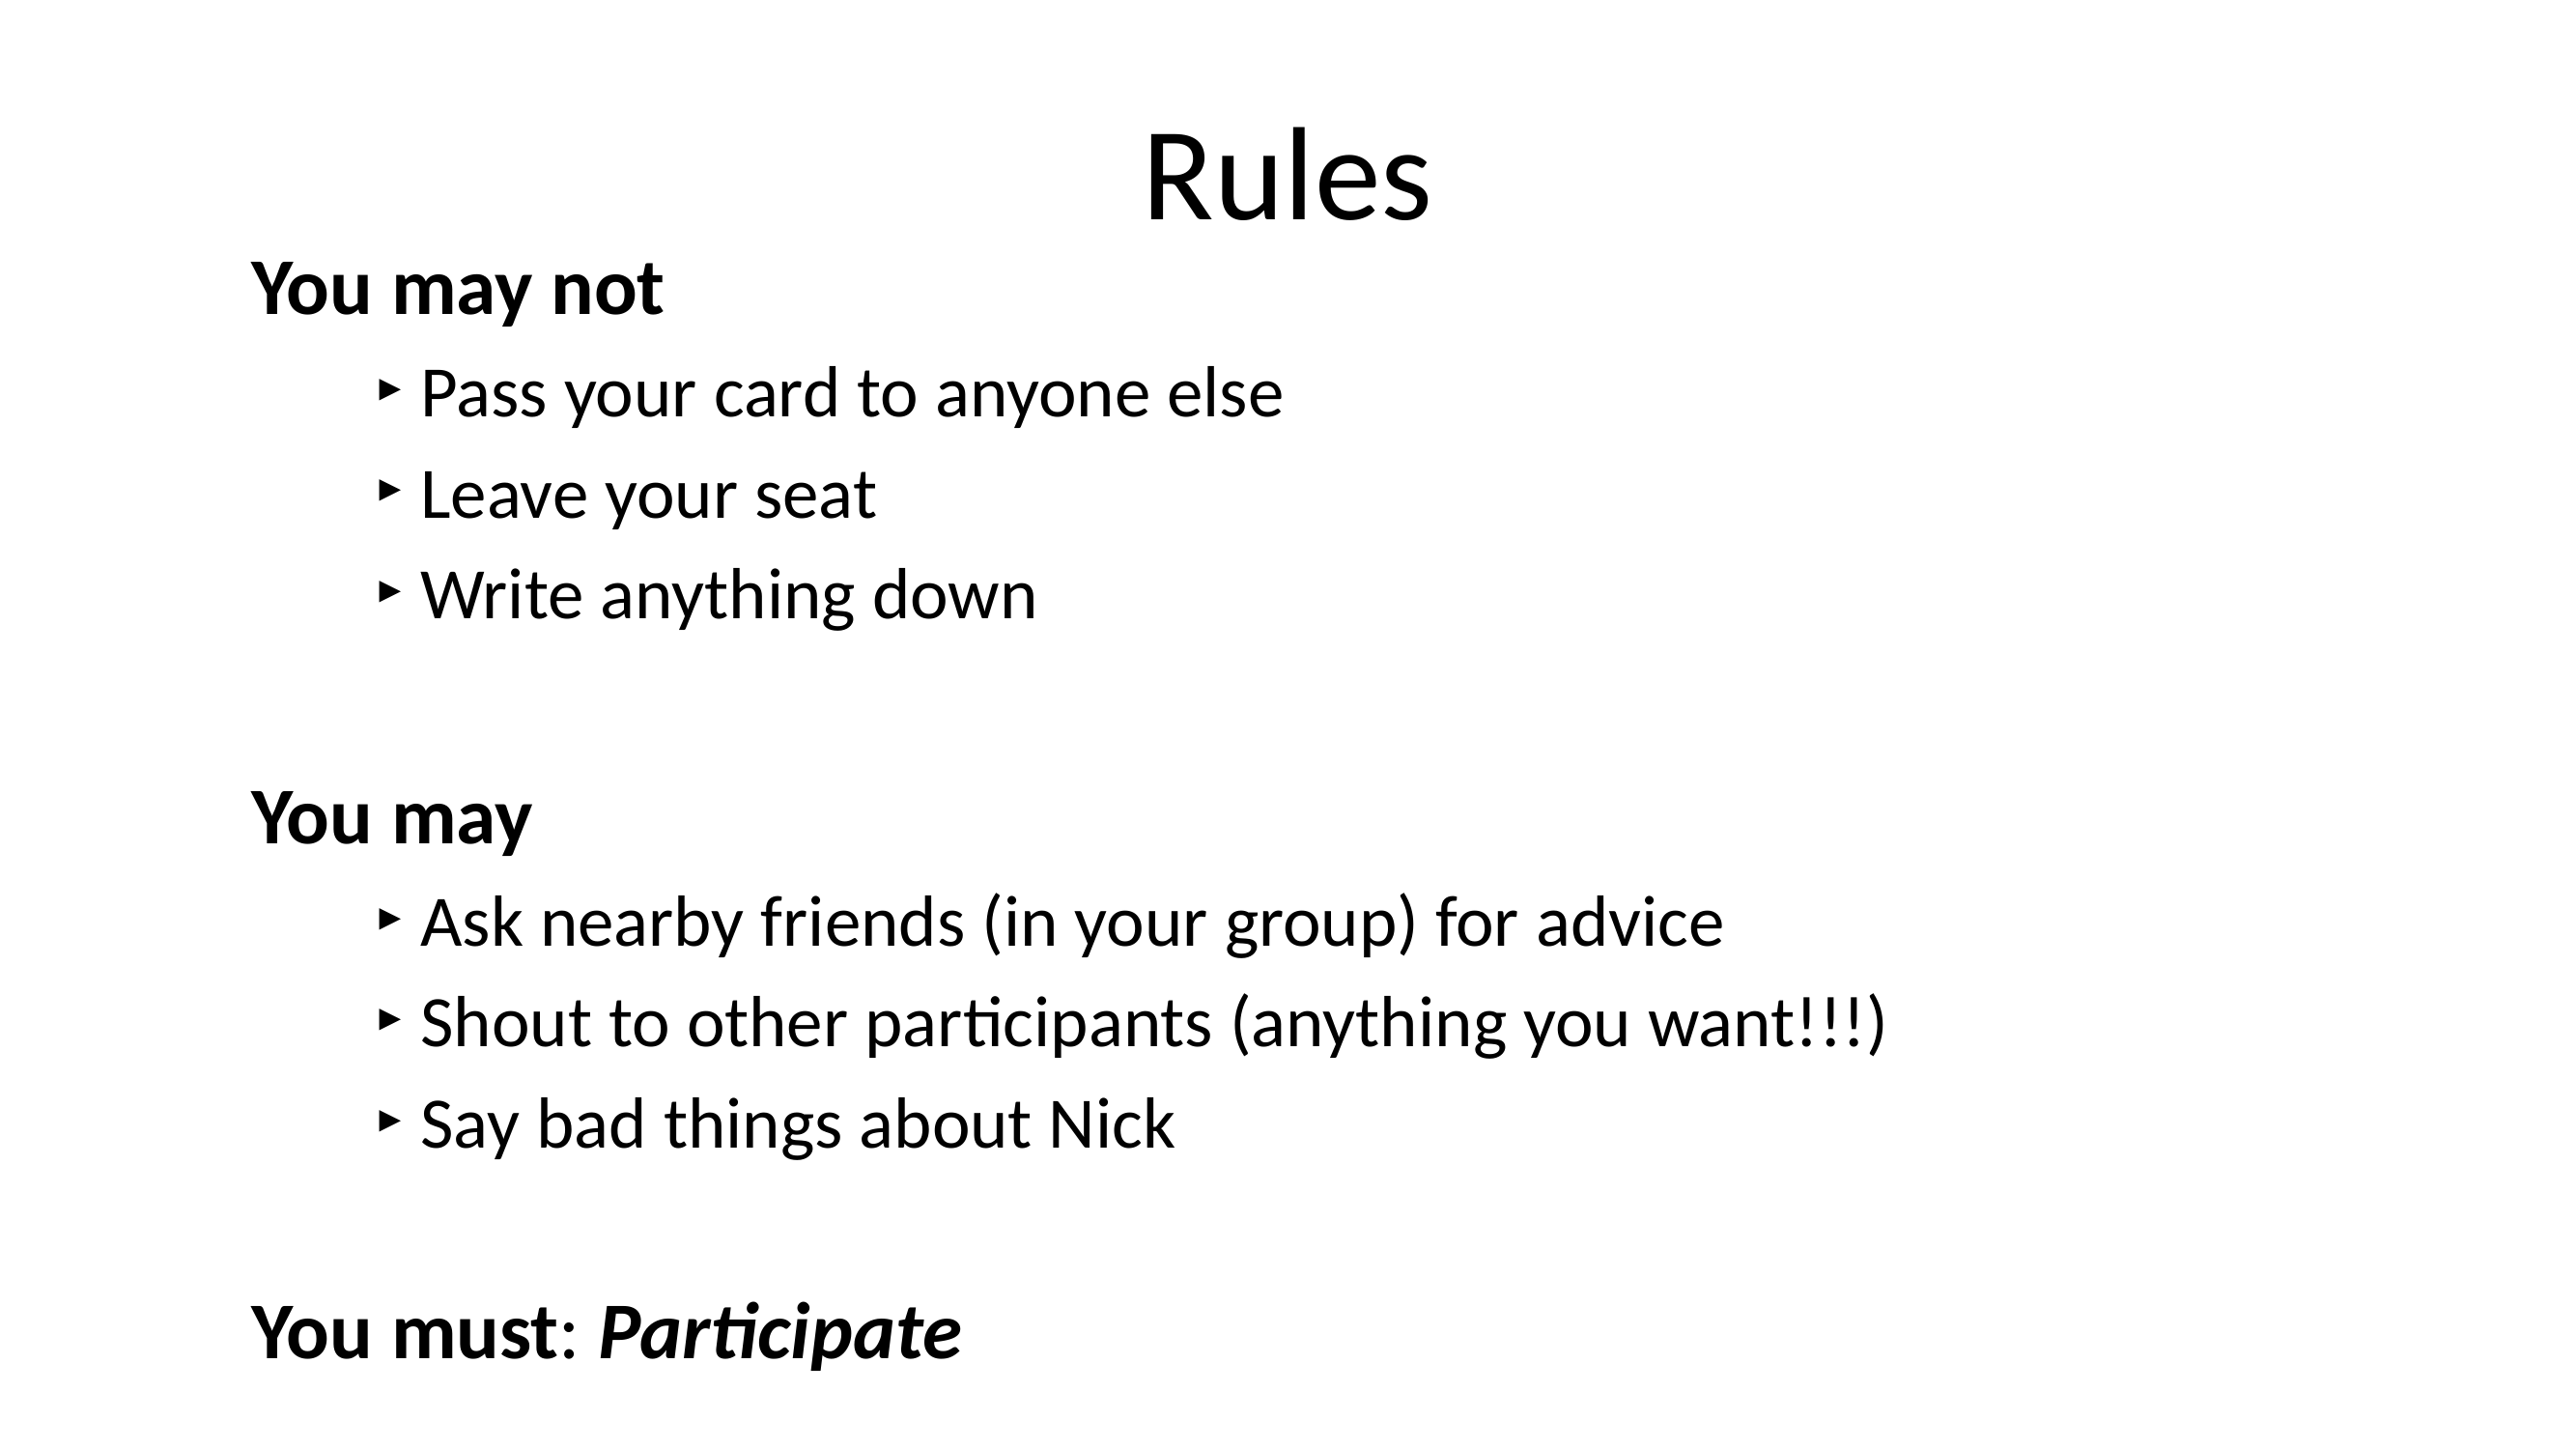

# Rules
You may not
Pass your card to anyone else
Leave your seat
Write anything down

You may
Ask nearby friends (in your group) for advice
Shout to other participants (anything you want!!!)
Say bad things about Nick

You must: Participate